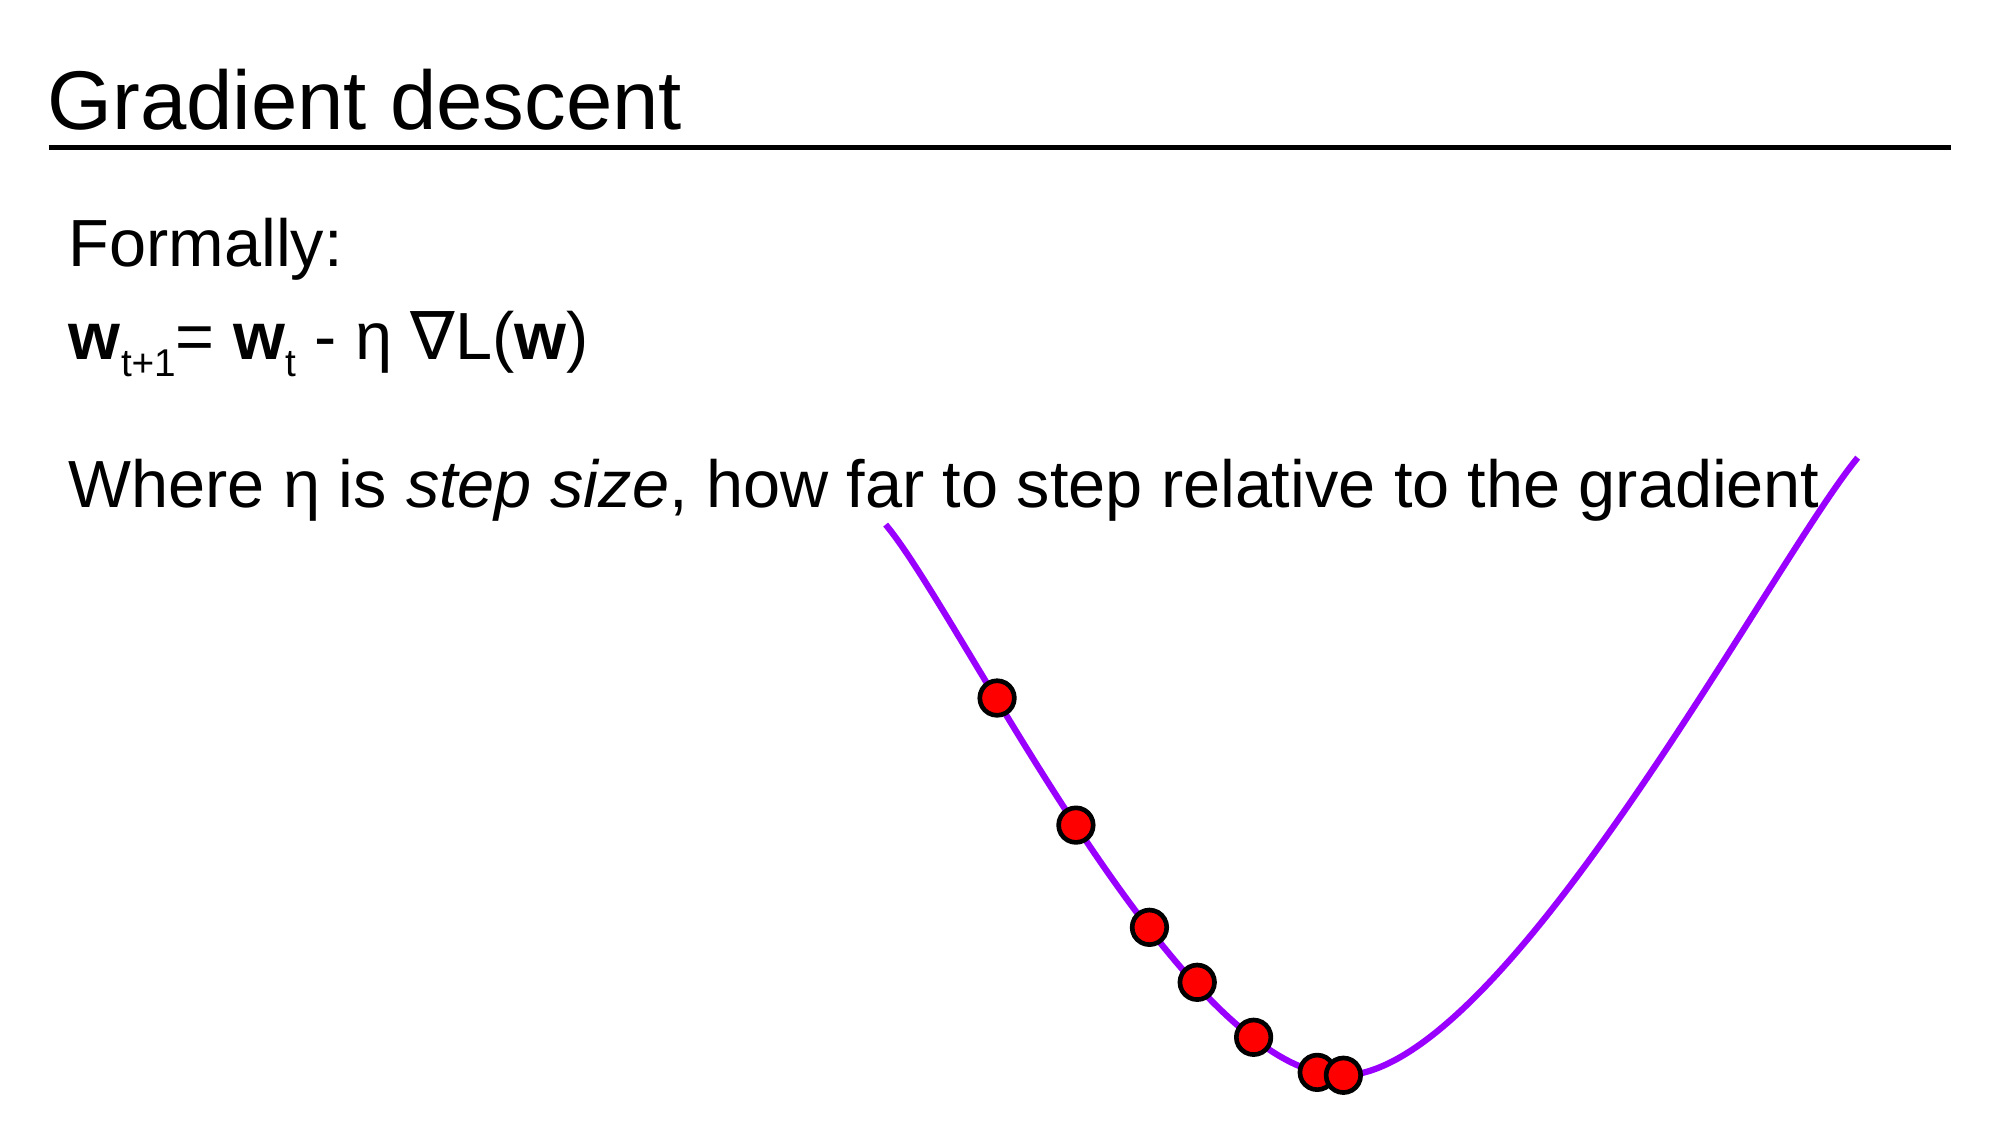

# Gradient descent
Formally:
wt+1= wt - η ∇L(w)
Where η is step size, how far to step relative to the gradient